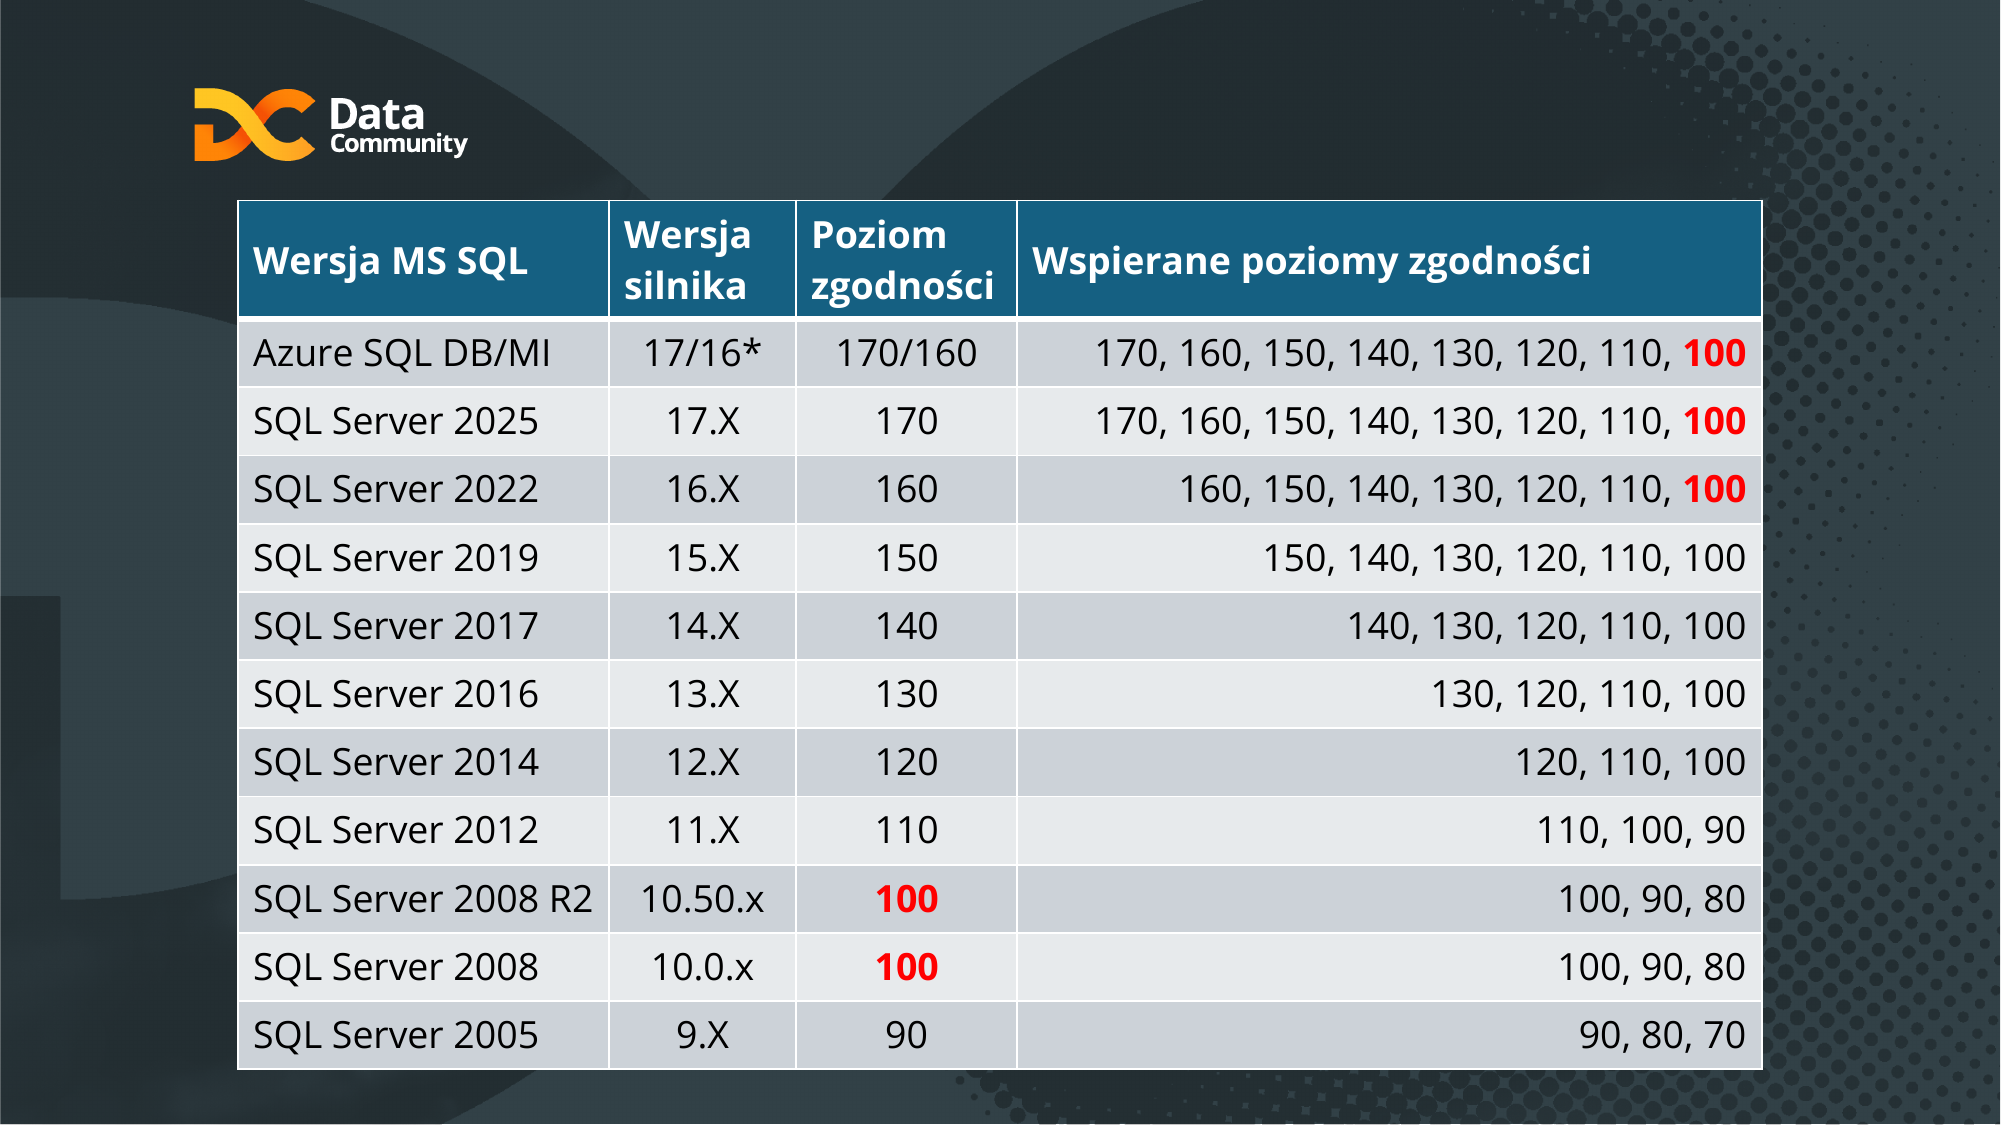

| Wersja MS SQL | Wersja silnika | Poziom zgodności | Wspierane poziomy zgodności |
| --- | --- | --- | --- |
| Azure SQL DB/MI | 17/16\* | 170/160 | 170, 160, 150, 140, 130, 120, 110, 100 |
| SQL Server 2025 | 17.X | 170 | 170, 160, 150, 140, 130, 120, 110, 100 |
| SQL Server 2022 | 16.X | 160 | 160, 150, 140, 130, 120, 110, 100 |
| SQL Server 2019 | 15.X | 150 | 150, 140, 130, 120, 110, 100 |
| SQL Server 2017 | 14.X | 140 | 140, 130, 120, 110, 100 |
| SQL Server 2016 | 13.X | 130 | 130, 120, 110, 100 |
| SQL Server 2014 | 12.X | 120 | 120, 110, 100 |
| SQL Server 2012 | 11.X | 110 | 110, 100, 90 |
| SQL Server 2008 R2 | 10.50.x | 100 | 100, 90, 80 |
| SQL Server 2008 | 10.0.x | 100 | 100, 90, 80 |
| SQL Server 2005 | 9.X | 90 | 90, 80, 70 |